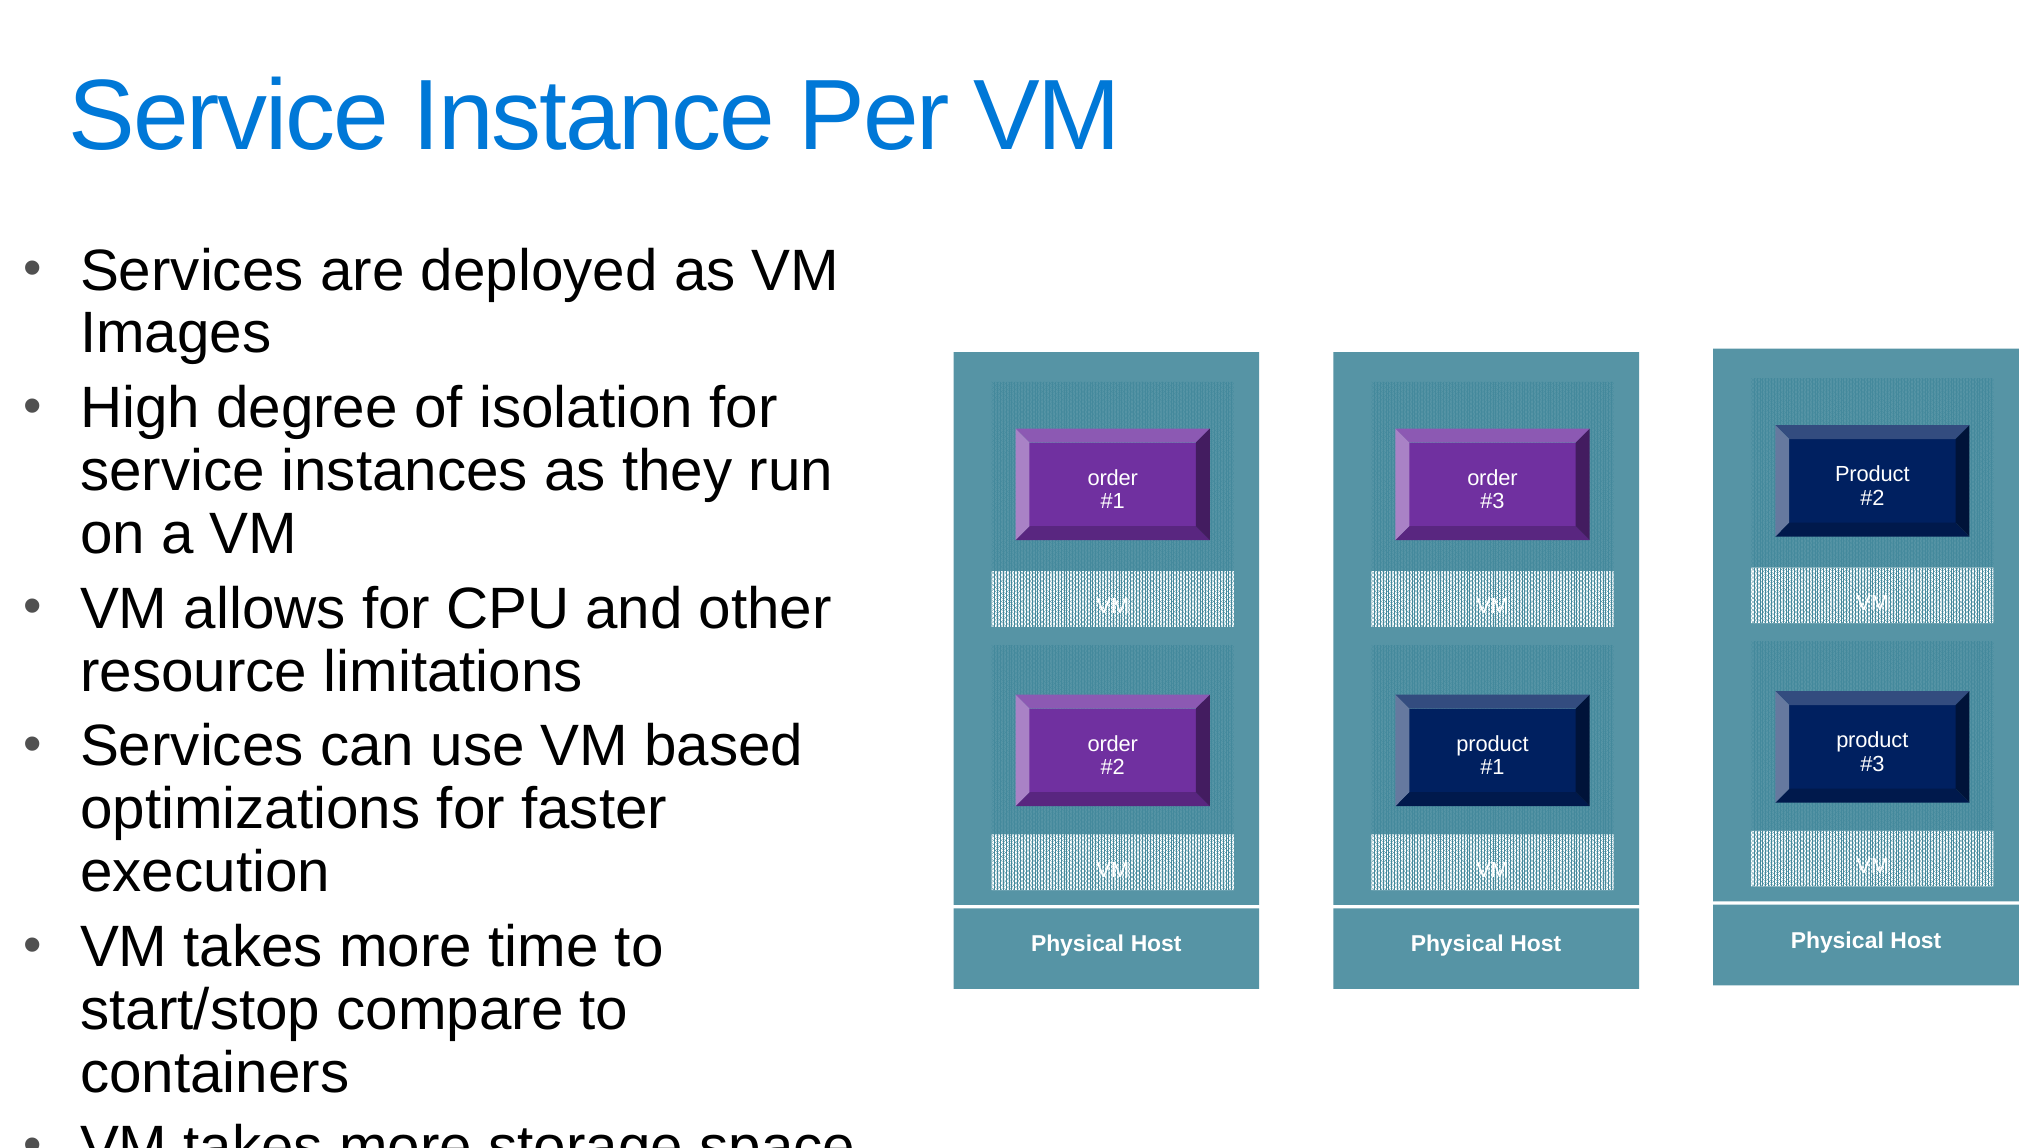

# Service Instance Per VM
Services are deployed as VM Images
High degree of isolation for service instances as they run on a VM
VM allows for CPU and other resource limitations
Services can use VM based optimizations for faster execution
VM takes more time to start/stop compare to containers
VM takes more storage space than containers

Product
#2
order
#1
order
#3
VM

VM

VM

product
#3
order
#2
product
#1
VM

VM

VM

Physical Host
Physical Host
Physical Host